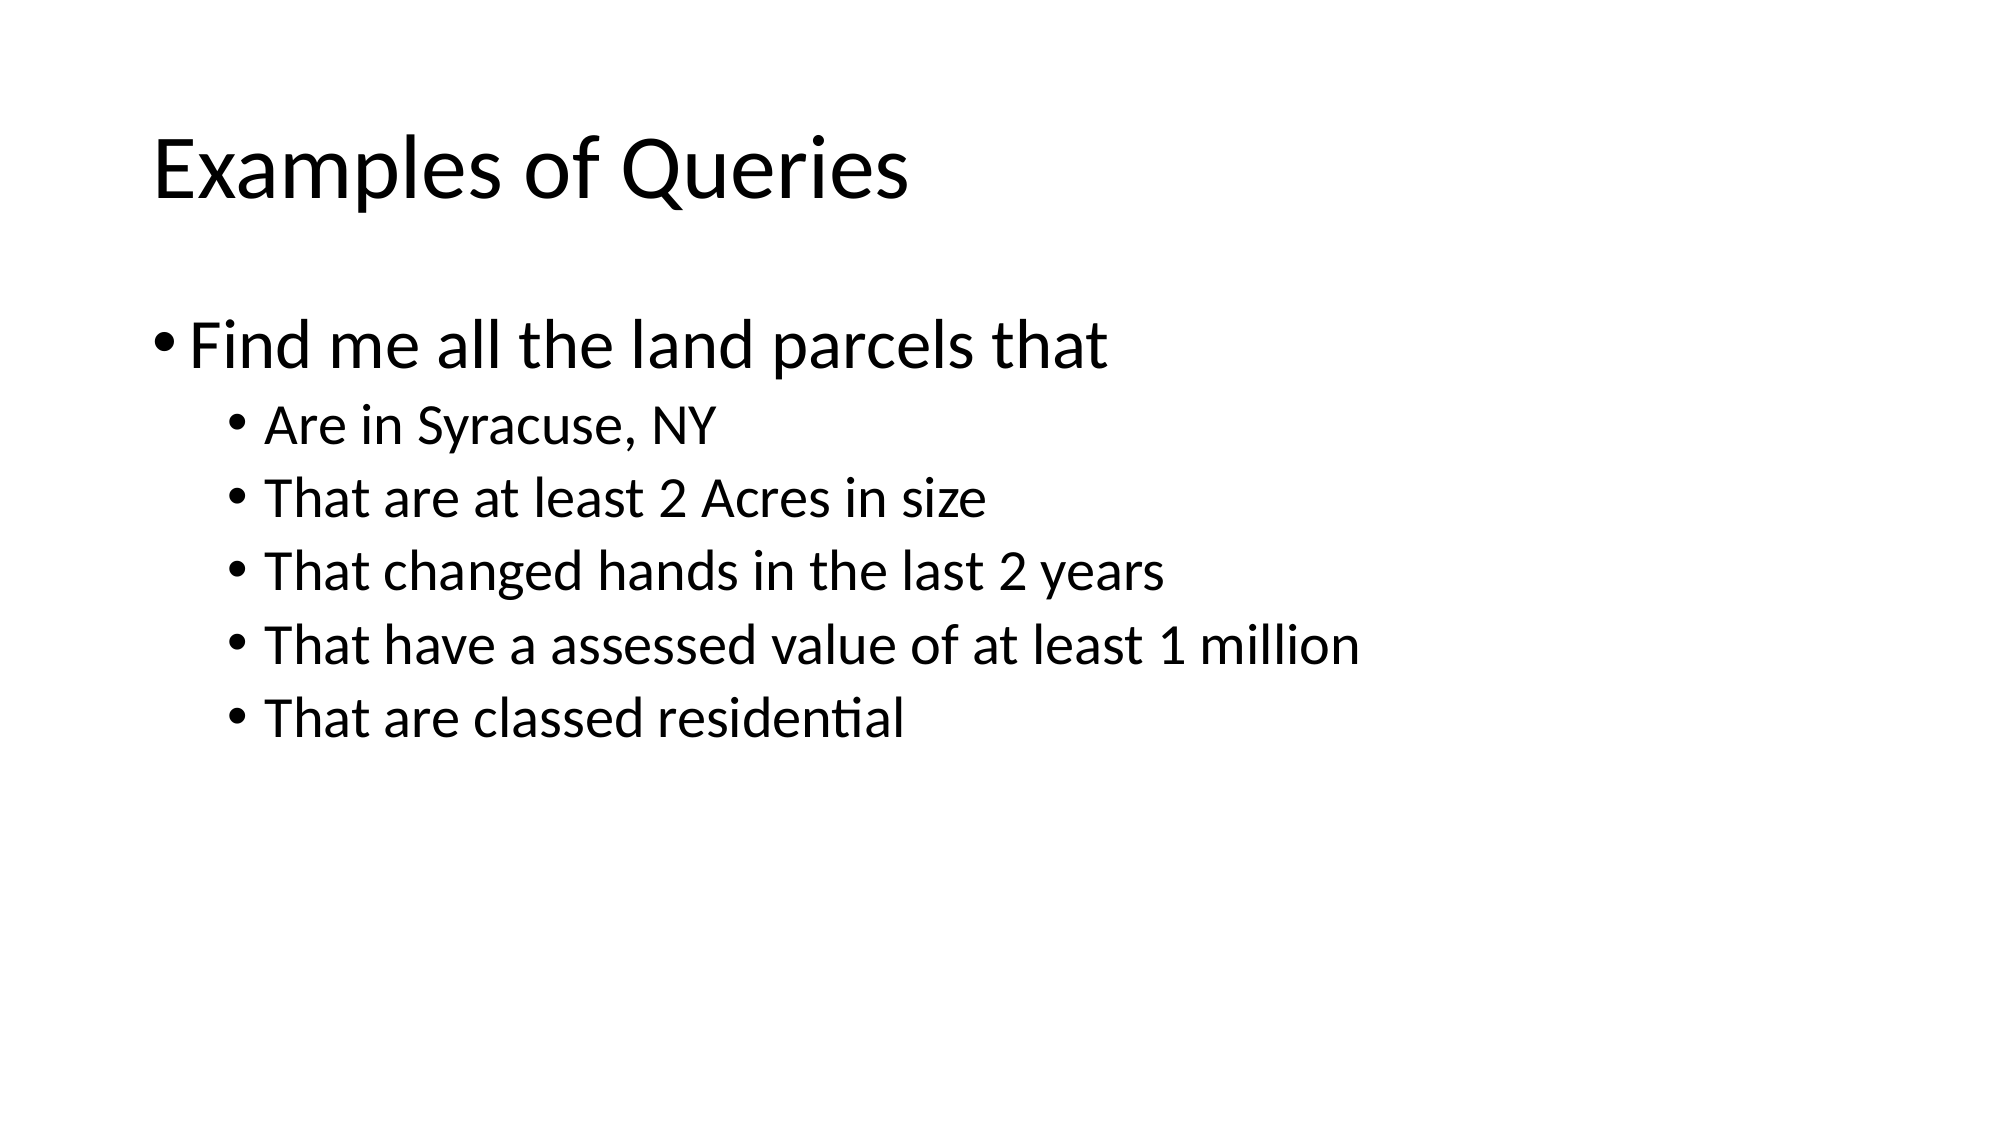

# Examples of Queries
Find me all the land parcels that
Are in Syracuse, NY
That are at least 2 Acres in size
That changed hands in the last 2 years
That have a assessed value of at least 1 million
That are classed residential